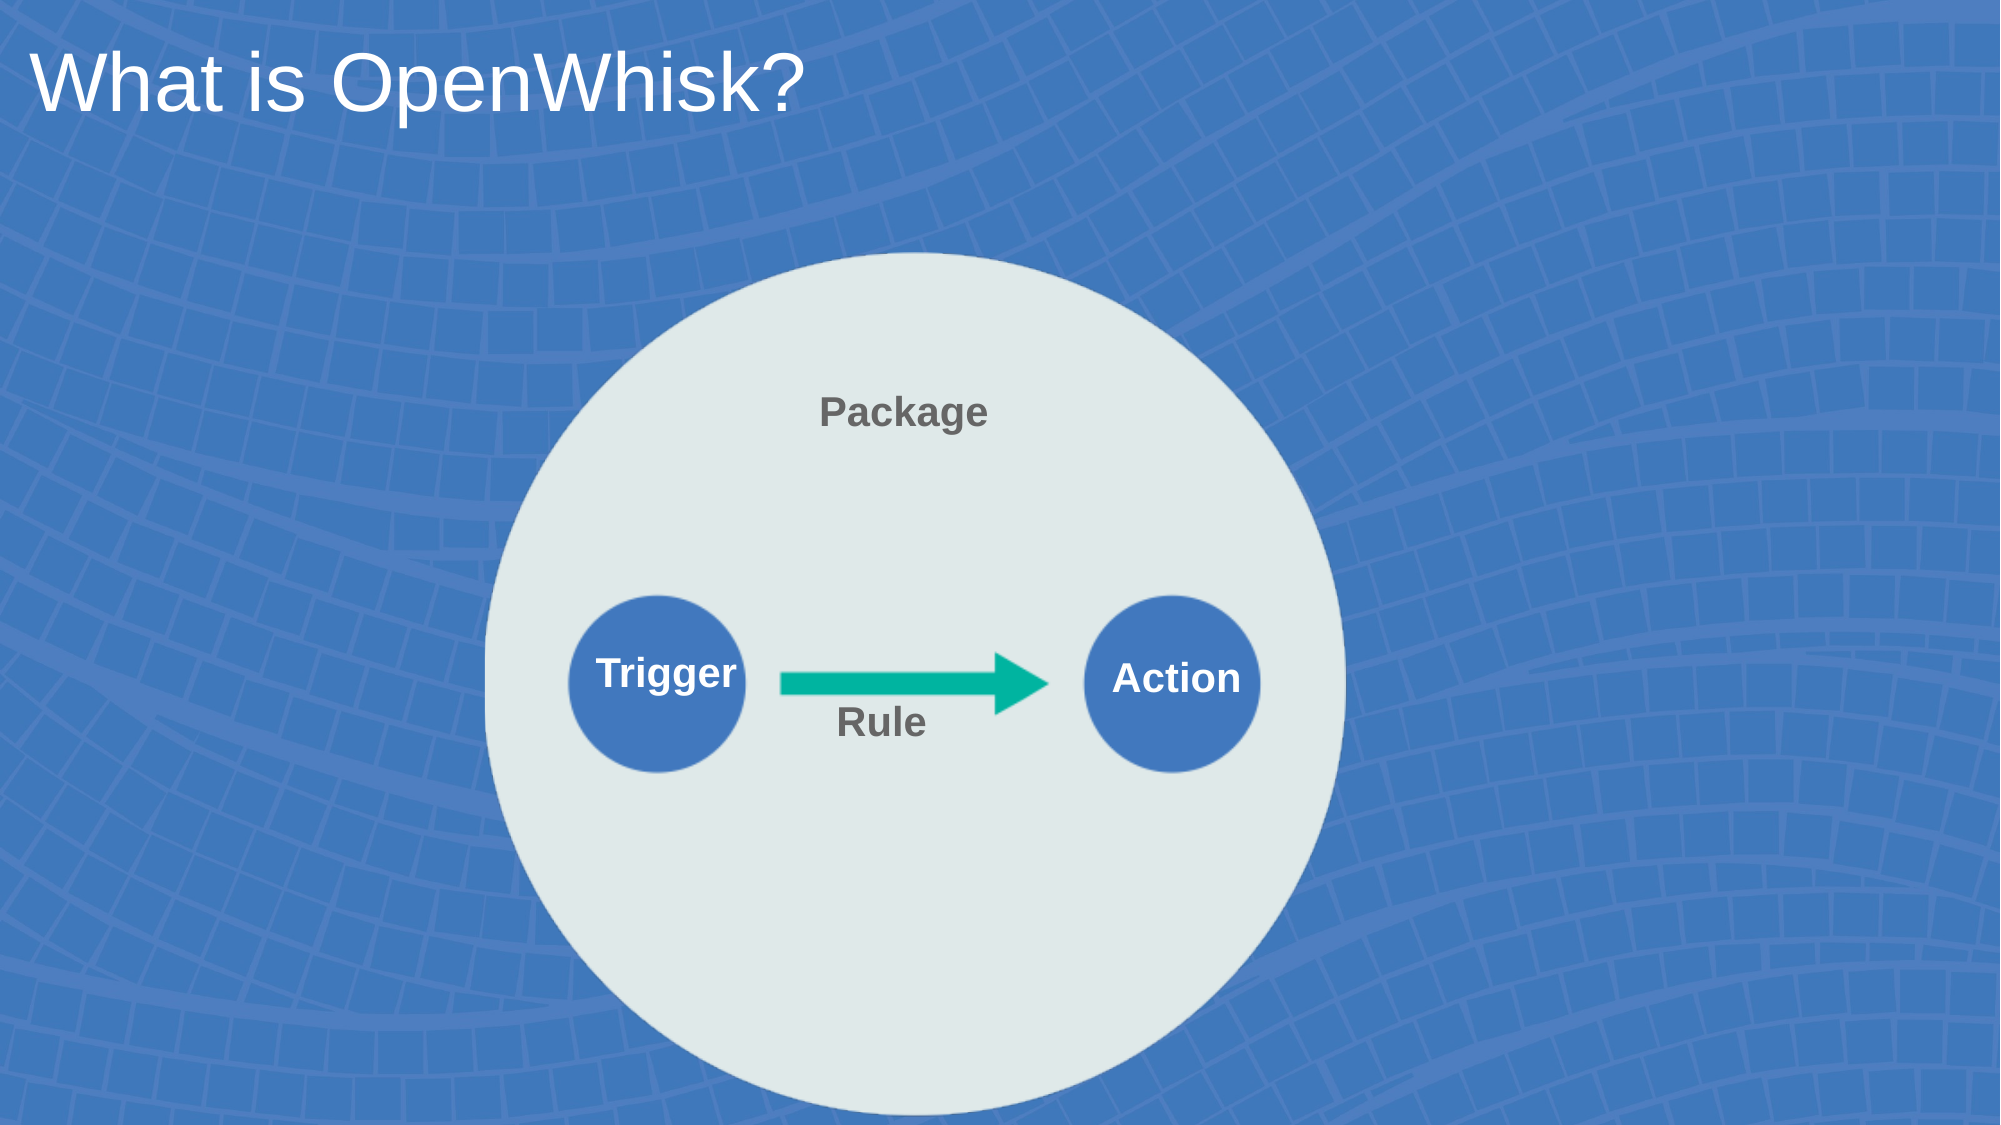

What is OpenWhisk?
a high-level serverless programming model

Package
Trigger
Action
Rule